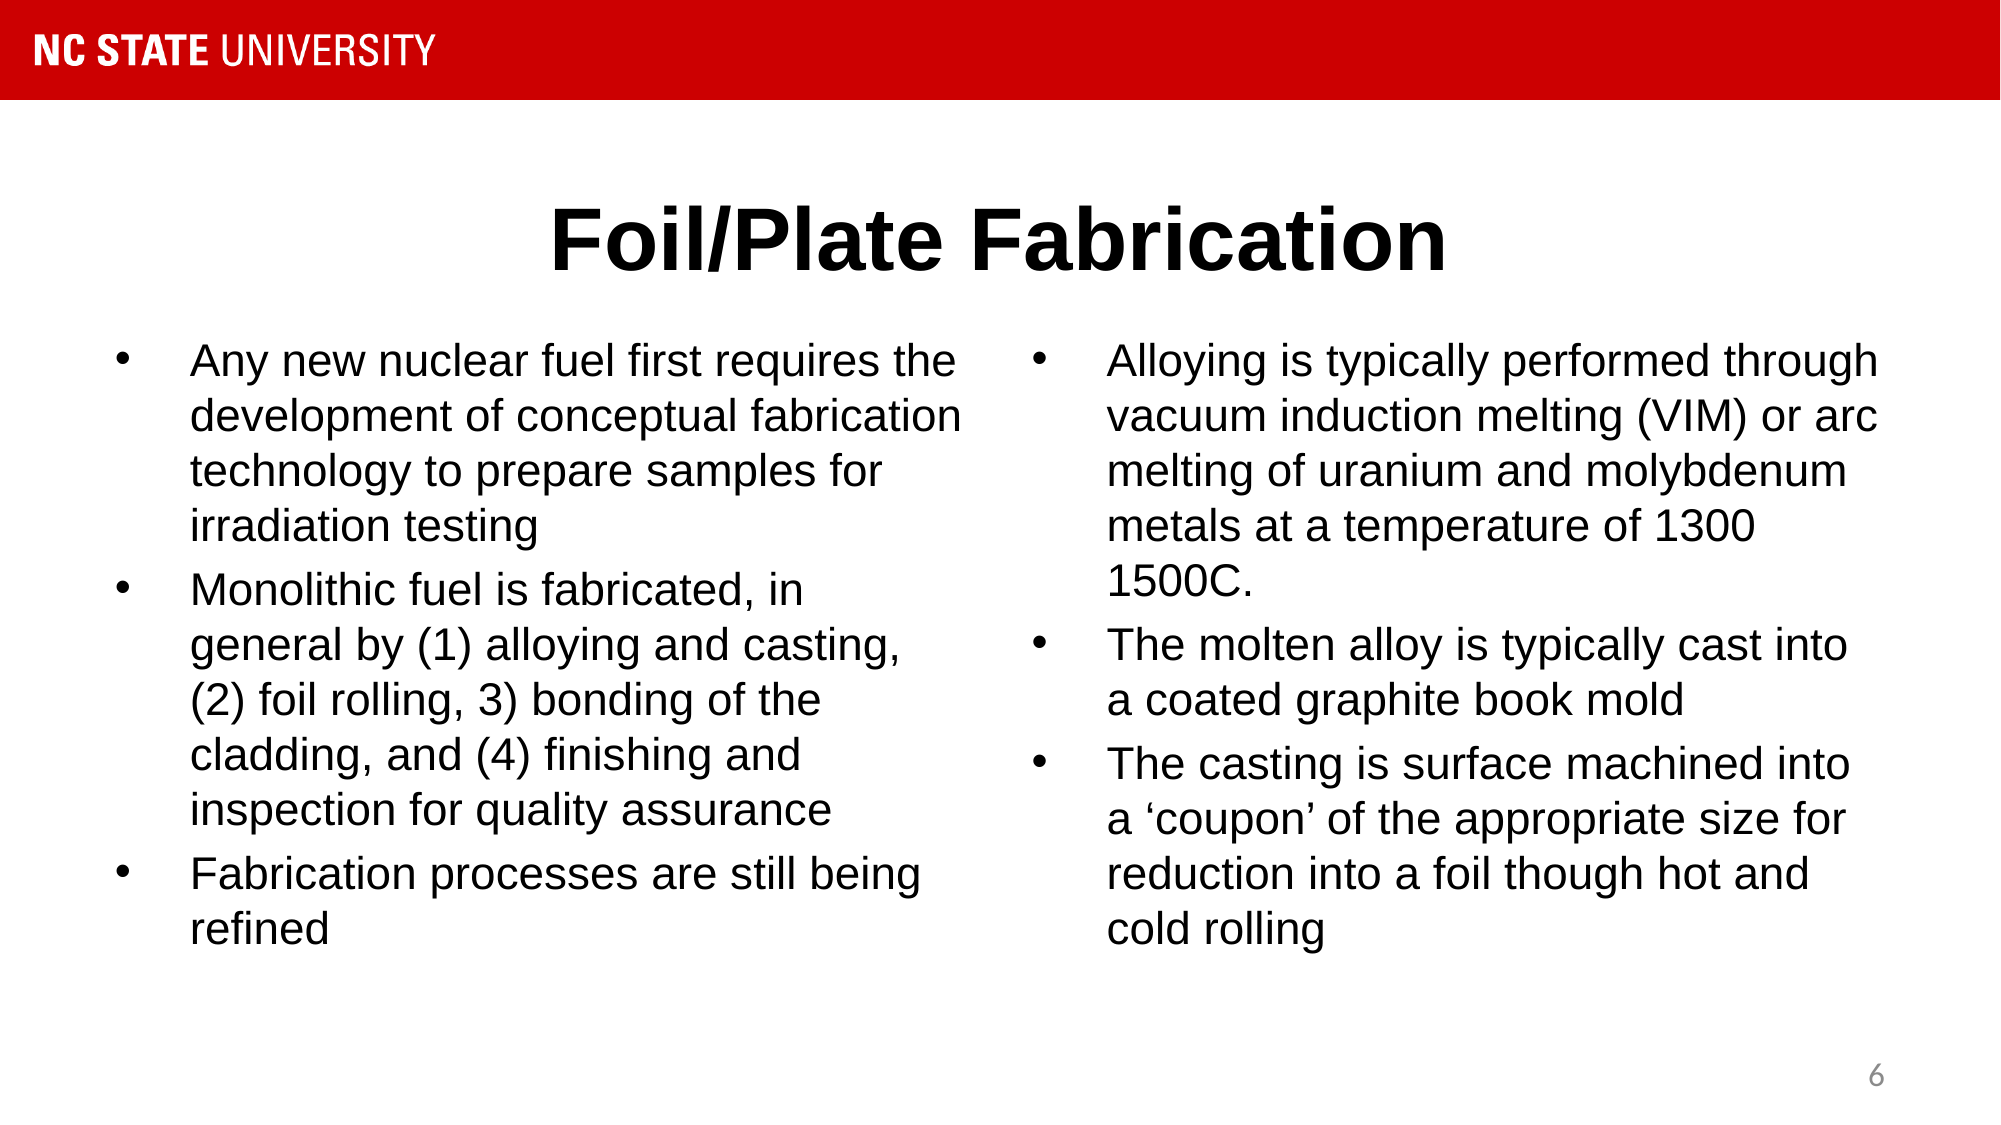

# Foil/Plate Fabrication
Any new nuclear fuel first requires the development of conceptual fabrication technology to prepare samples for irradiation testing
Monolithic fuel is fabricated, in general by (1) alloying and casting, (2) foil rolling, 3) bonding of the cladding, and (4) finishing and inspection for quality assurance
Fabrication processes are still being refined

Alloying is typically performed through vacuum induction melting (VIM) or arc melting of uranium and molybdenum metals at a temperature of 1300 1500C.
The molten alloy is typically cast into a coated graphite book mold
The casting is surface machined into a ‘coupon’ of the appropriate size for reduction into a foil though hot and cold rolling

6